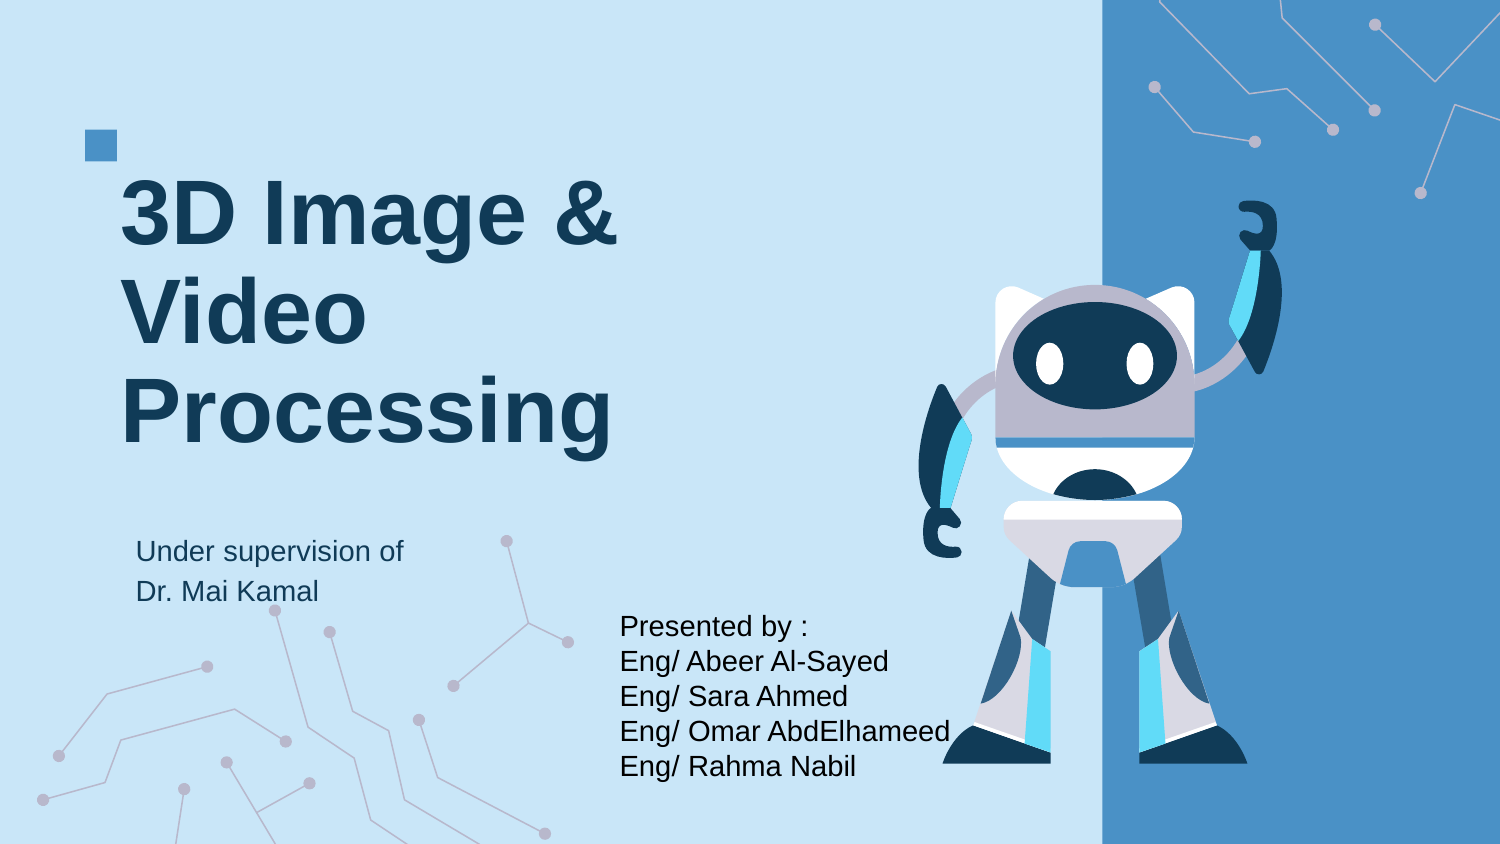

# 3D Image & Video Processing
Under supervision of
Dr. Mai Kamal
Presented by :
Eng/ Abeer Al-Sayed
Eng/ Sara Ahmed
Eng/ Omar AbdElhameed
Eng/ Rahma Nabil